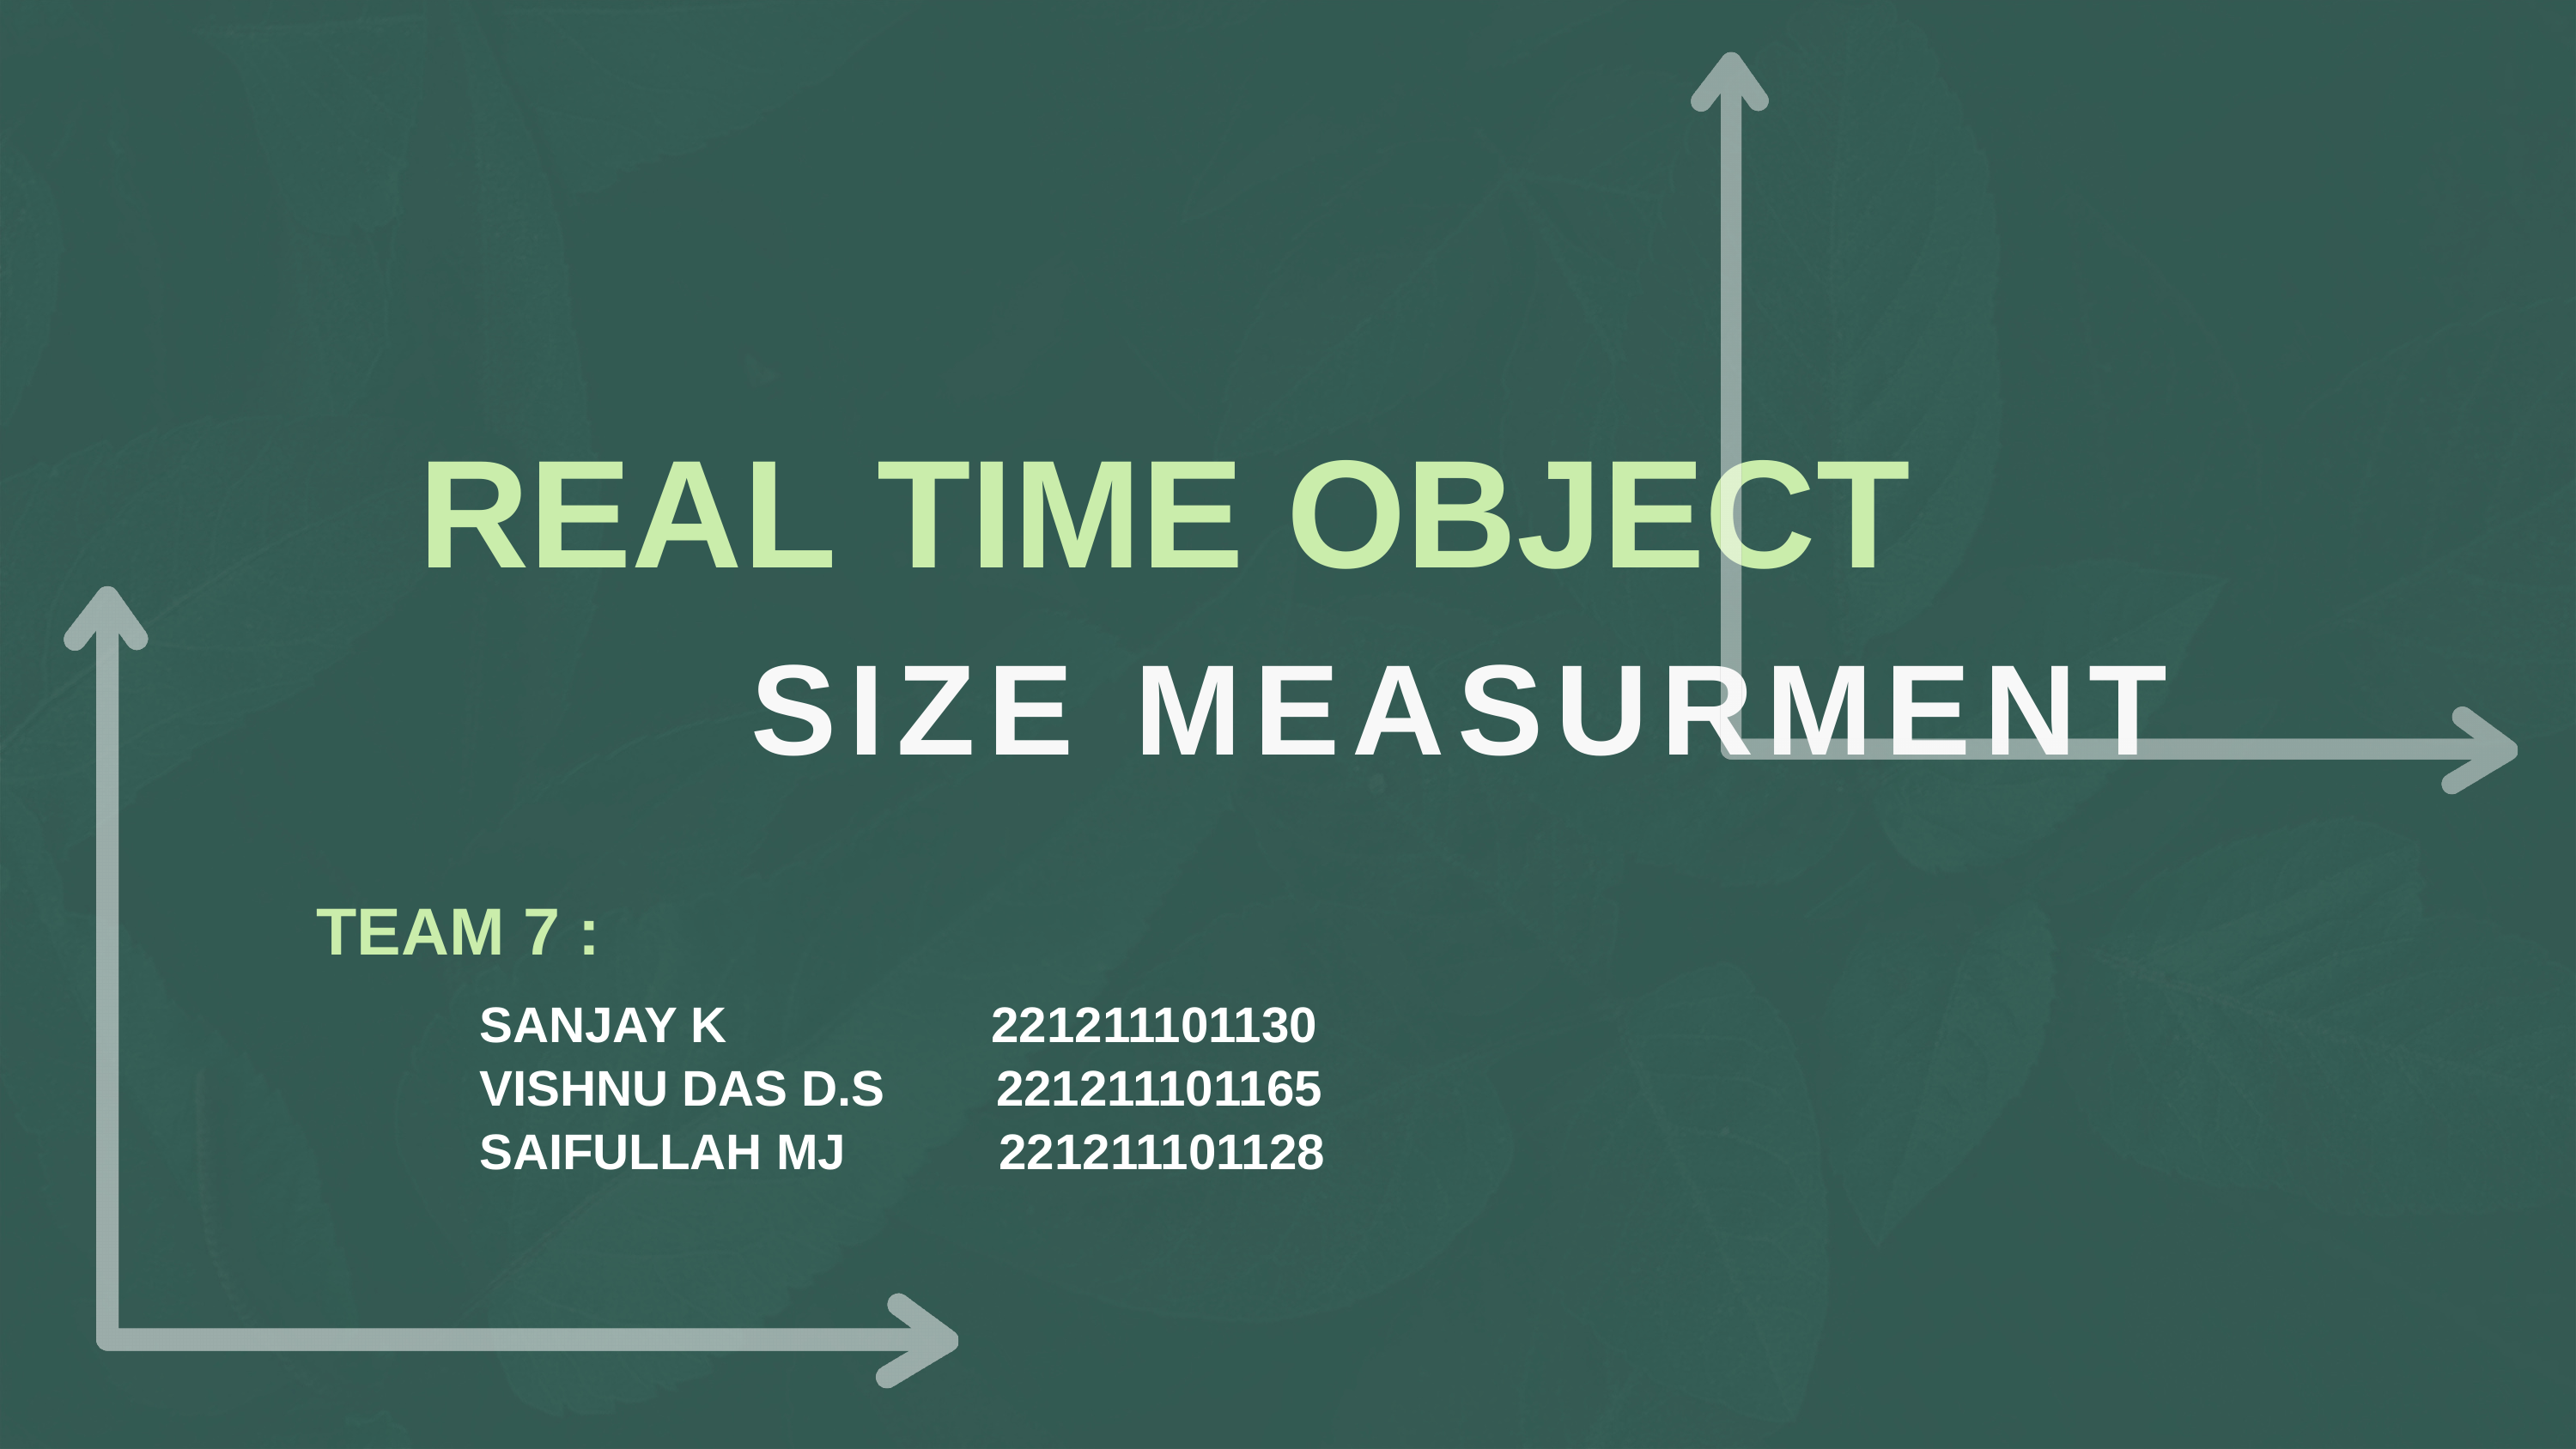

REAL TIME OBJECT
SIZE MEASURMENT

TEAM 7 :
SANJAY K                   221211101130
VISHNU DAS D.S        221211101165
SAIFULLAH MJ           221211101128